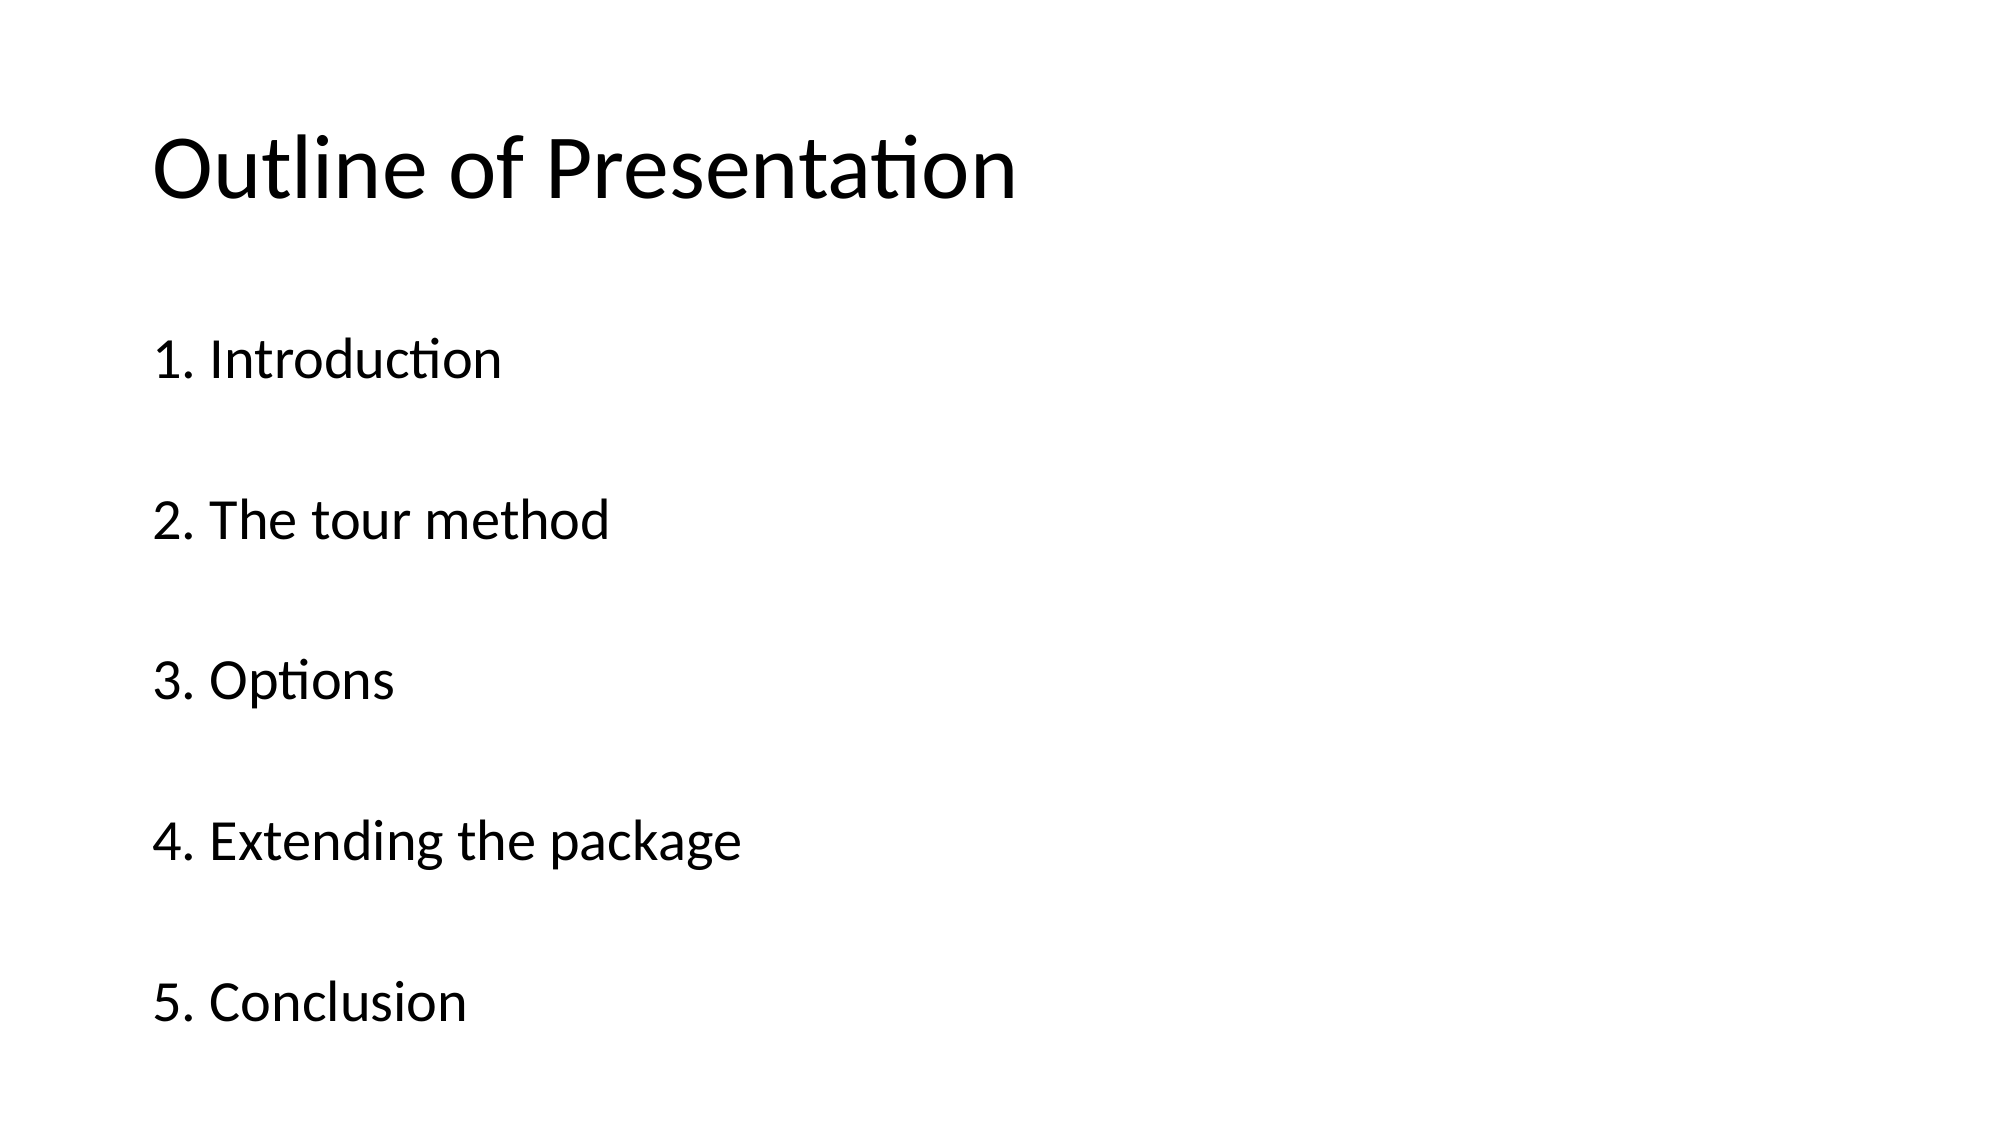

# Outline of Presentation
1. Introduction
2. The tour method
3. Options
4. Extending the package
5. Conclusion